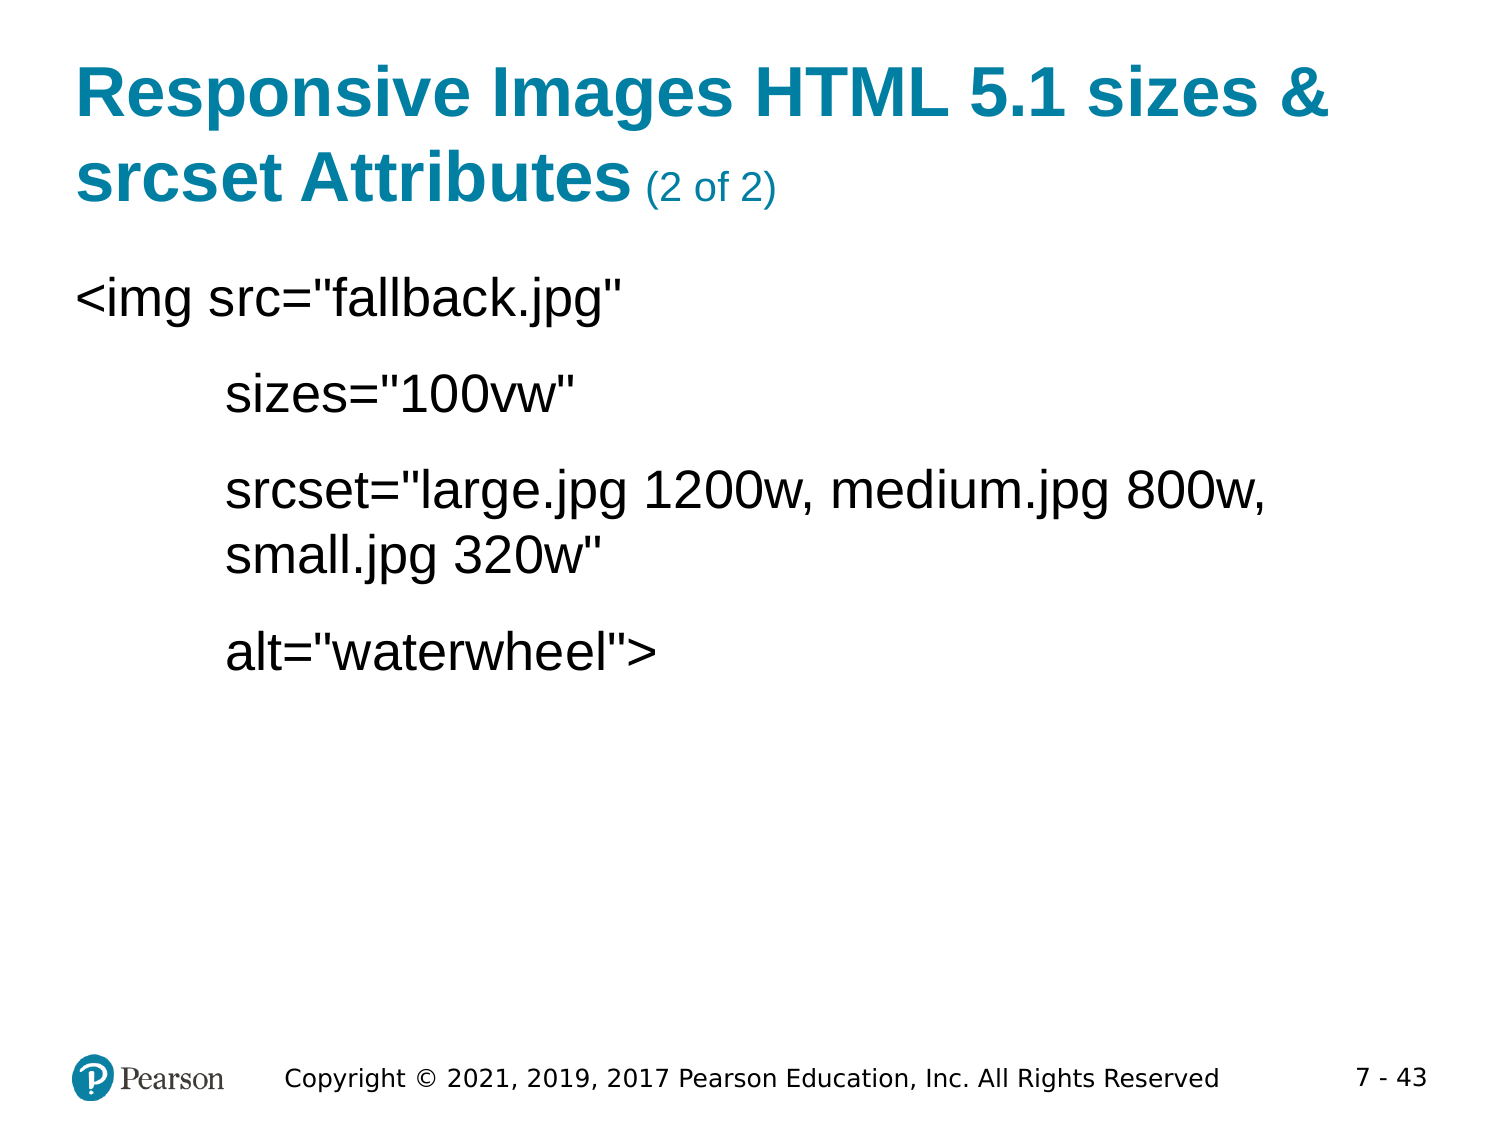

# Responsive Images HTML 5.1 sizes & srcset Attributes (2 of 2)
<img src="fallback.jpg"
	sizes="100vw"
	srcset="large.jpg 1200w, medium.jpg 800w, 	small.jpg 320w"
	alt="waterwheel">